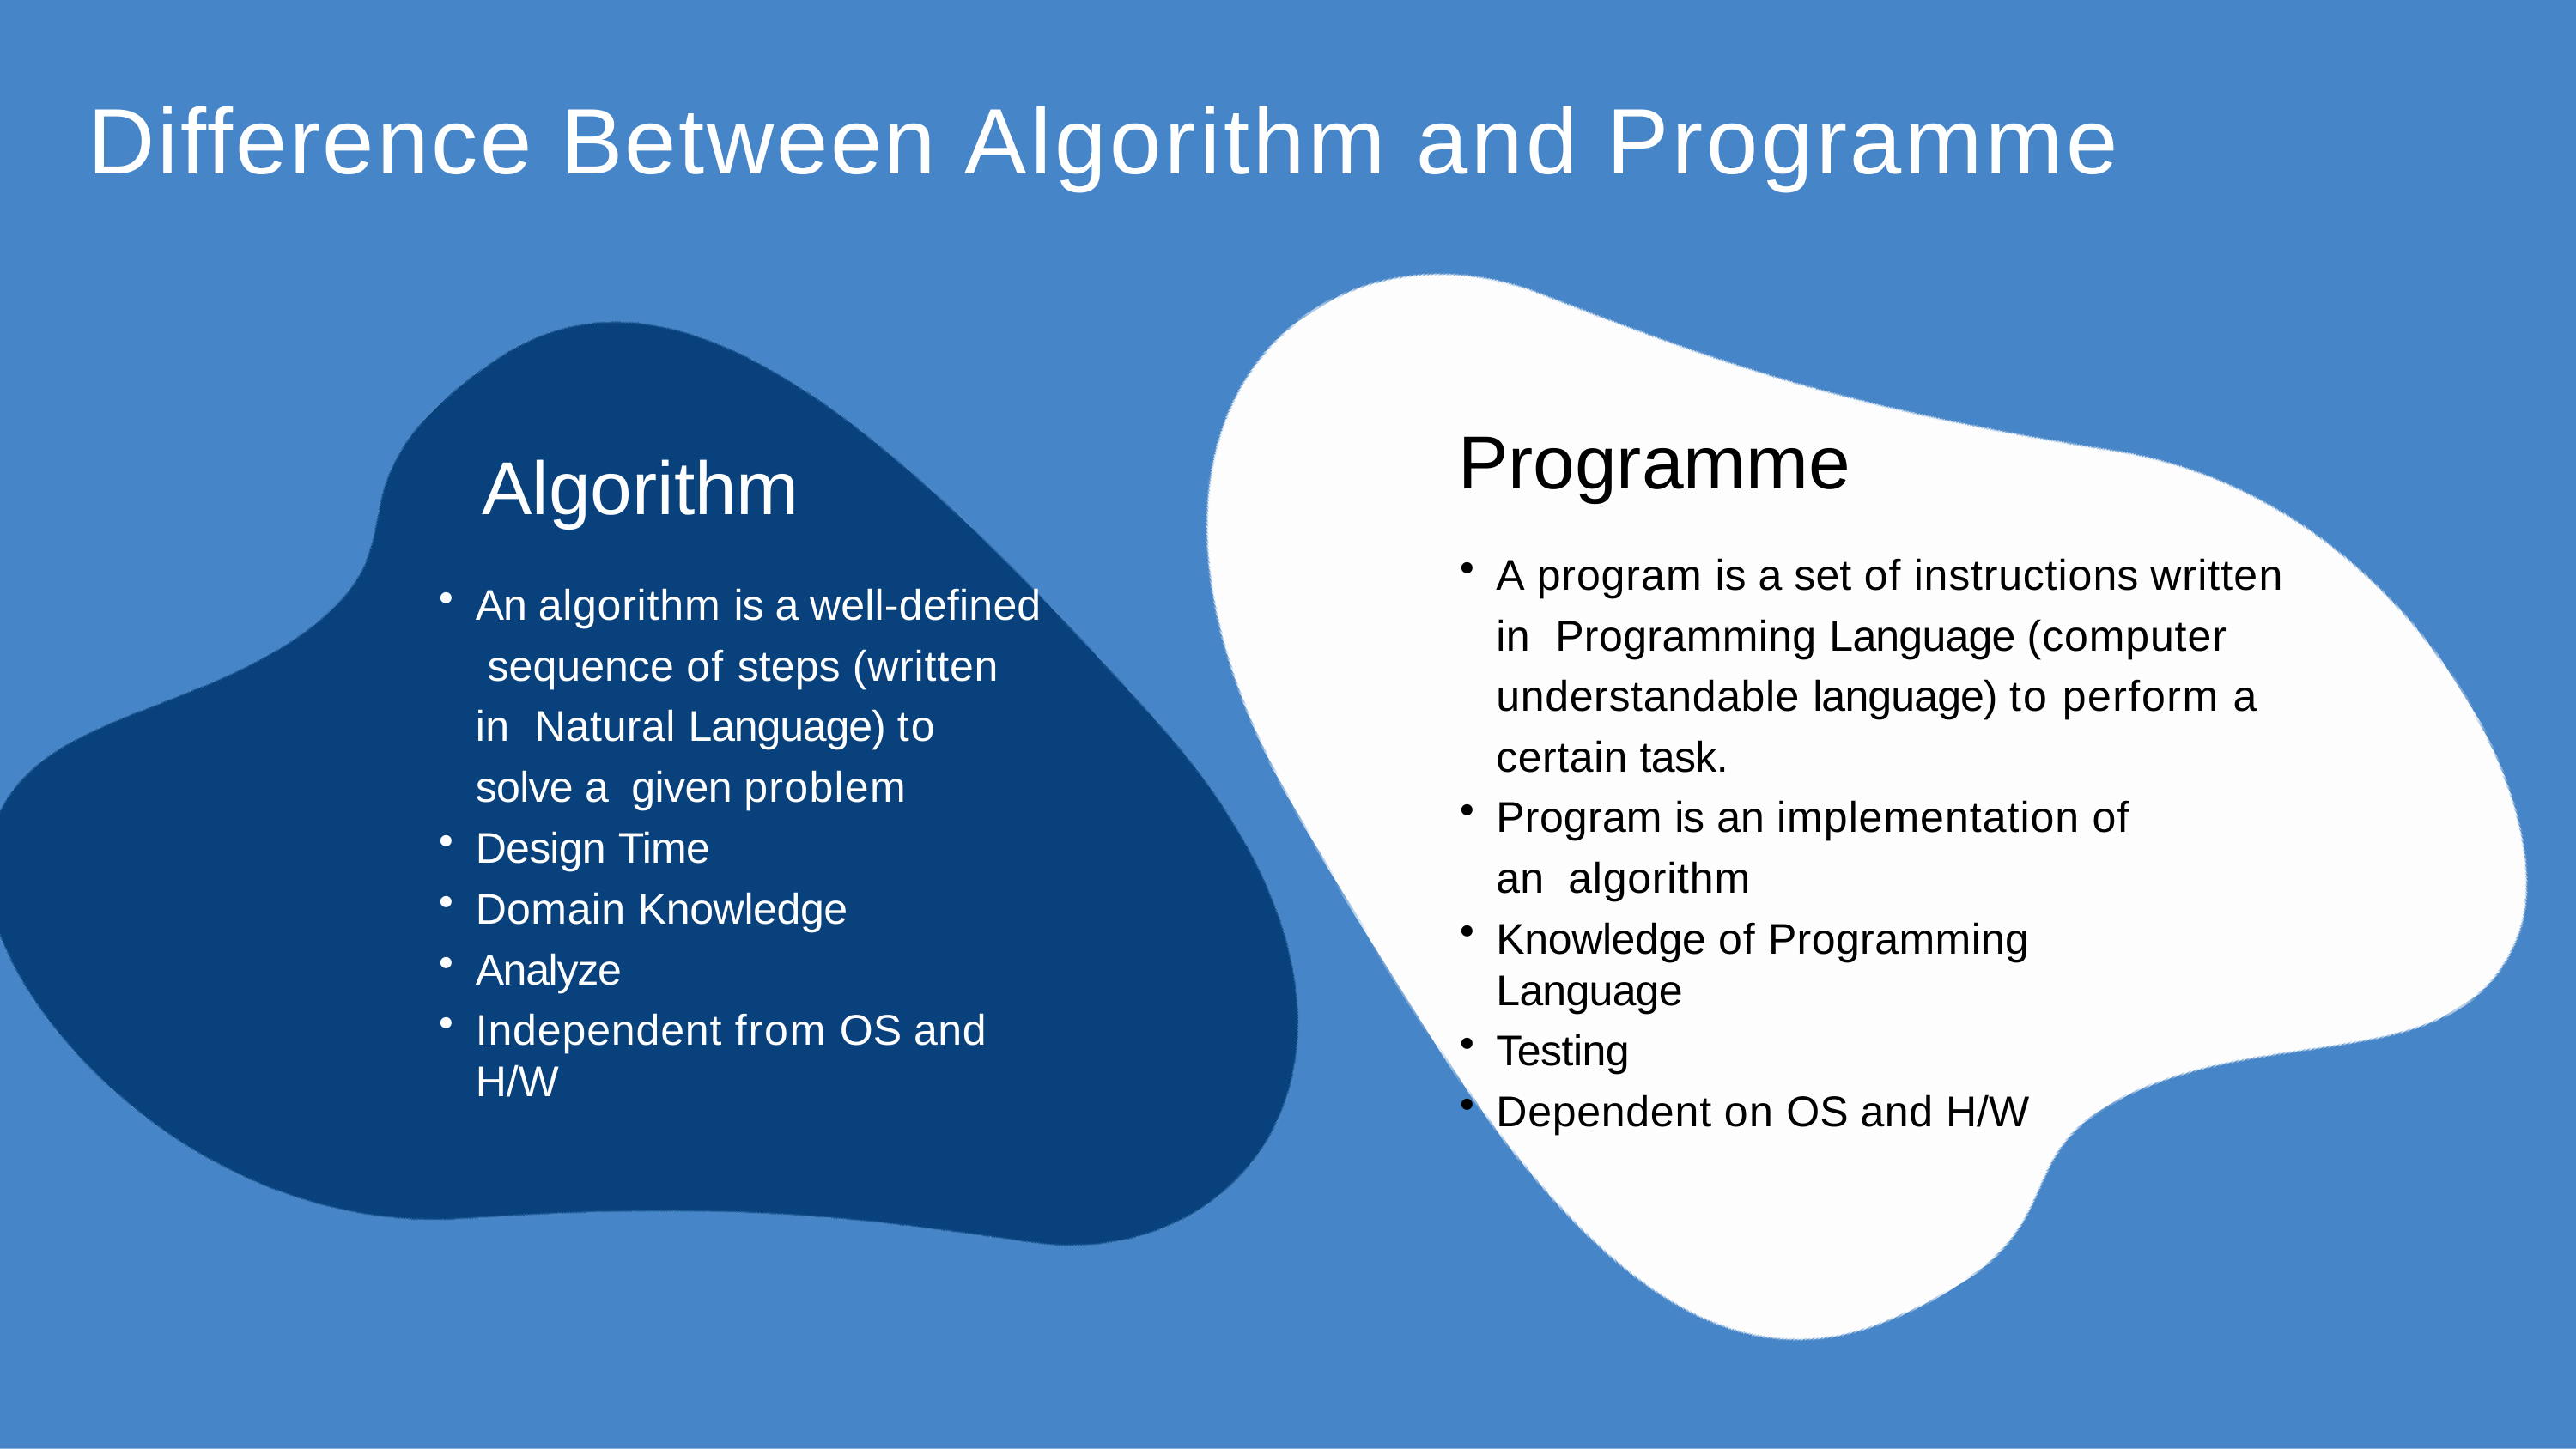

# Difference Between Algorithm and Programme
Programme
A program is a set of instructions written in  Programming Language (computer  understandable language) to perform a  certain task.
Program is an implementation of an  algorithm
Knowledge of Programming Language
Testing
Dependent on OS and H/W
Algorithm
An algorithm is a well-defined  sequence of steps (written in  Natural Language) to solve a  given problem
Design Time
Domain Knowledge
Analyze
Independent from OS and H/W